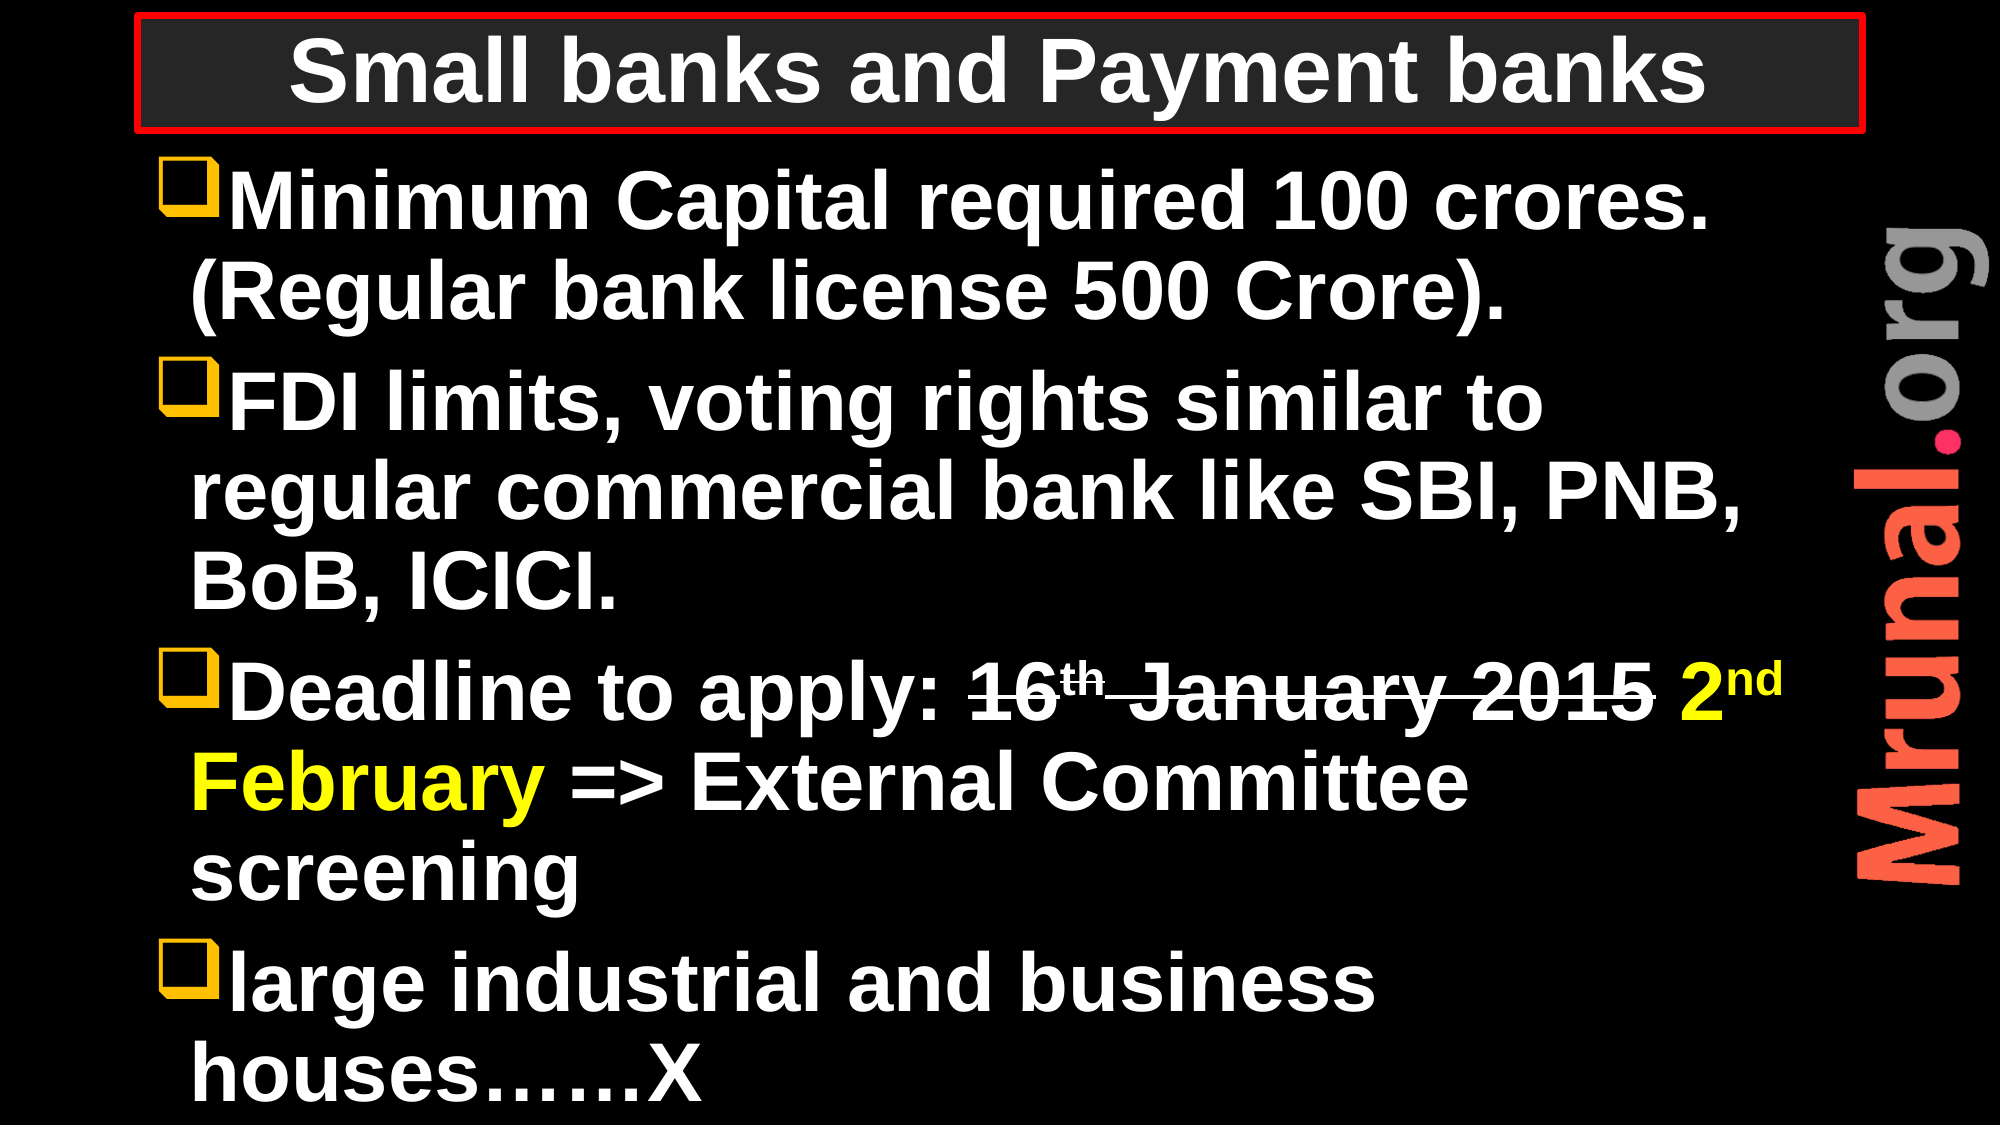

# Small banks and Payment banks
Minimum Capital required 100 crores. (Regular bank license 500 Crore).
FDI limits, voting rights similar to regular commercial bank like SBI, PNB, BoB, ICICI.
Deadline to apply: 16th January 2015 2nd February => External Committee screening
large industrial and business houses……X